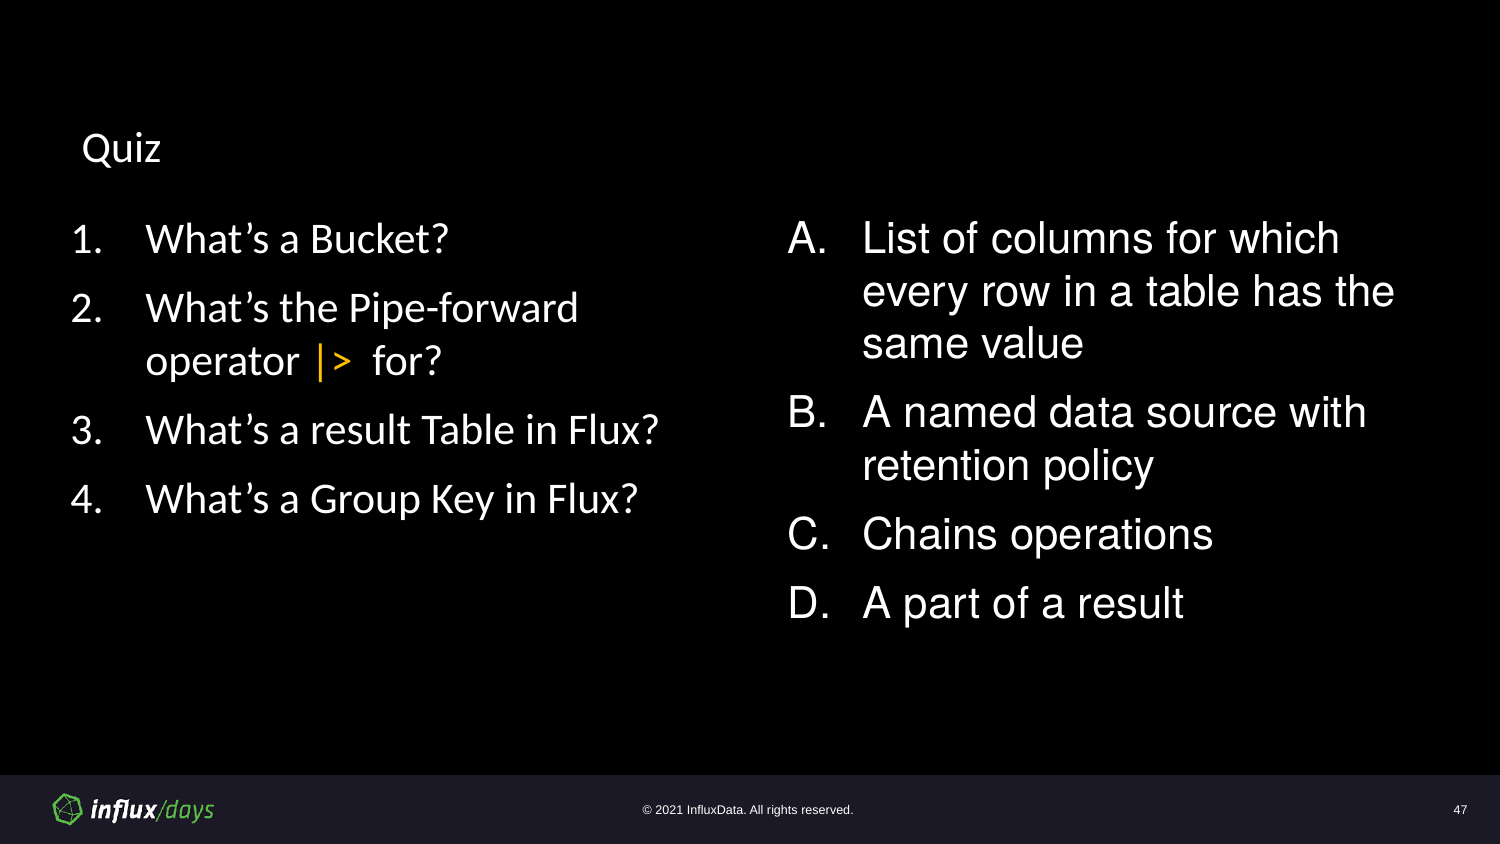

# Quiz
What’s a Bucket?
What’s the Pipe-forward operator |>  for?
What’s a result Table in Flux?
What’s a Group Key in Flux?
List of columns for which every row in a table has the same value
A named data source with retention policy
Chains operations
A part of a result
47